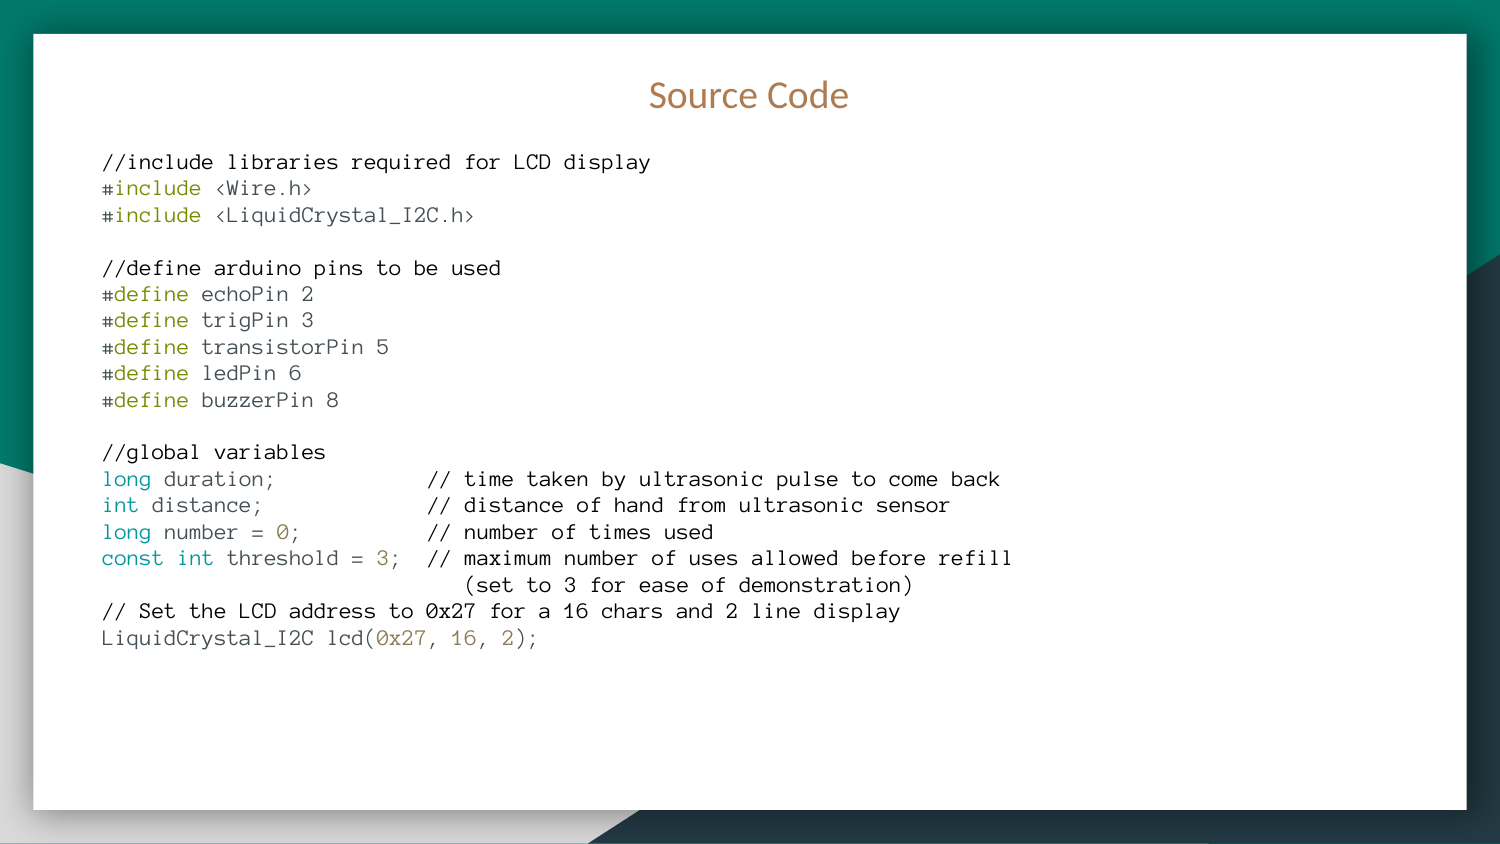

Source Code
| //include libraries required for LCD display #include <Wire.h> #include <LiquidCrystal\_I2C.h> //define arduino pins to be used #define echoPin 2 #define trigPin 3 #define transistorPin 5 #define ledPin 6 #define buzzerPin 8 //global variables long duration; // time taken by ultrasonic pulse to come back int distance; // distance of hand from ultrasonic sensor long number = 0; // number of times used const int threshold = 3; // maximum number of uses allowed before refill (set to 3 for ease of demonstration) // Set the LCD address to 0x27 for a 16 chars and 2 line display LiquidCrystal\_I2C lcd(0x27, 16, 2); |
| --- |
|  |